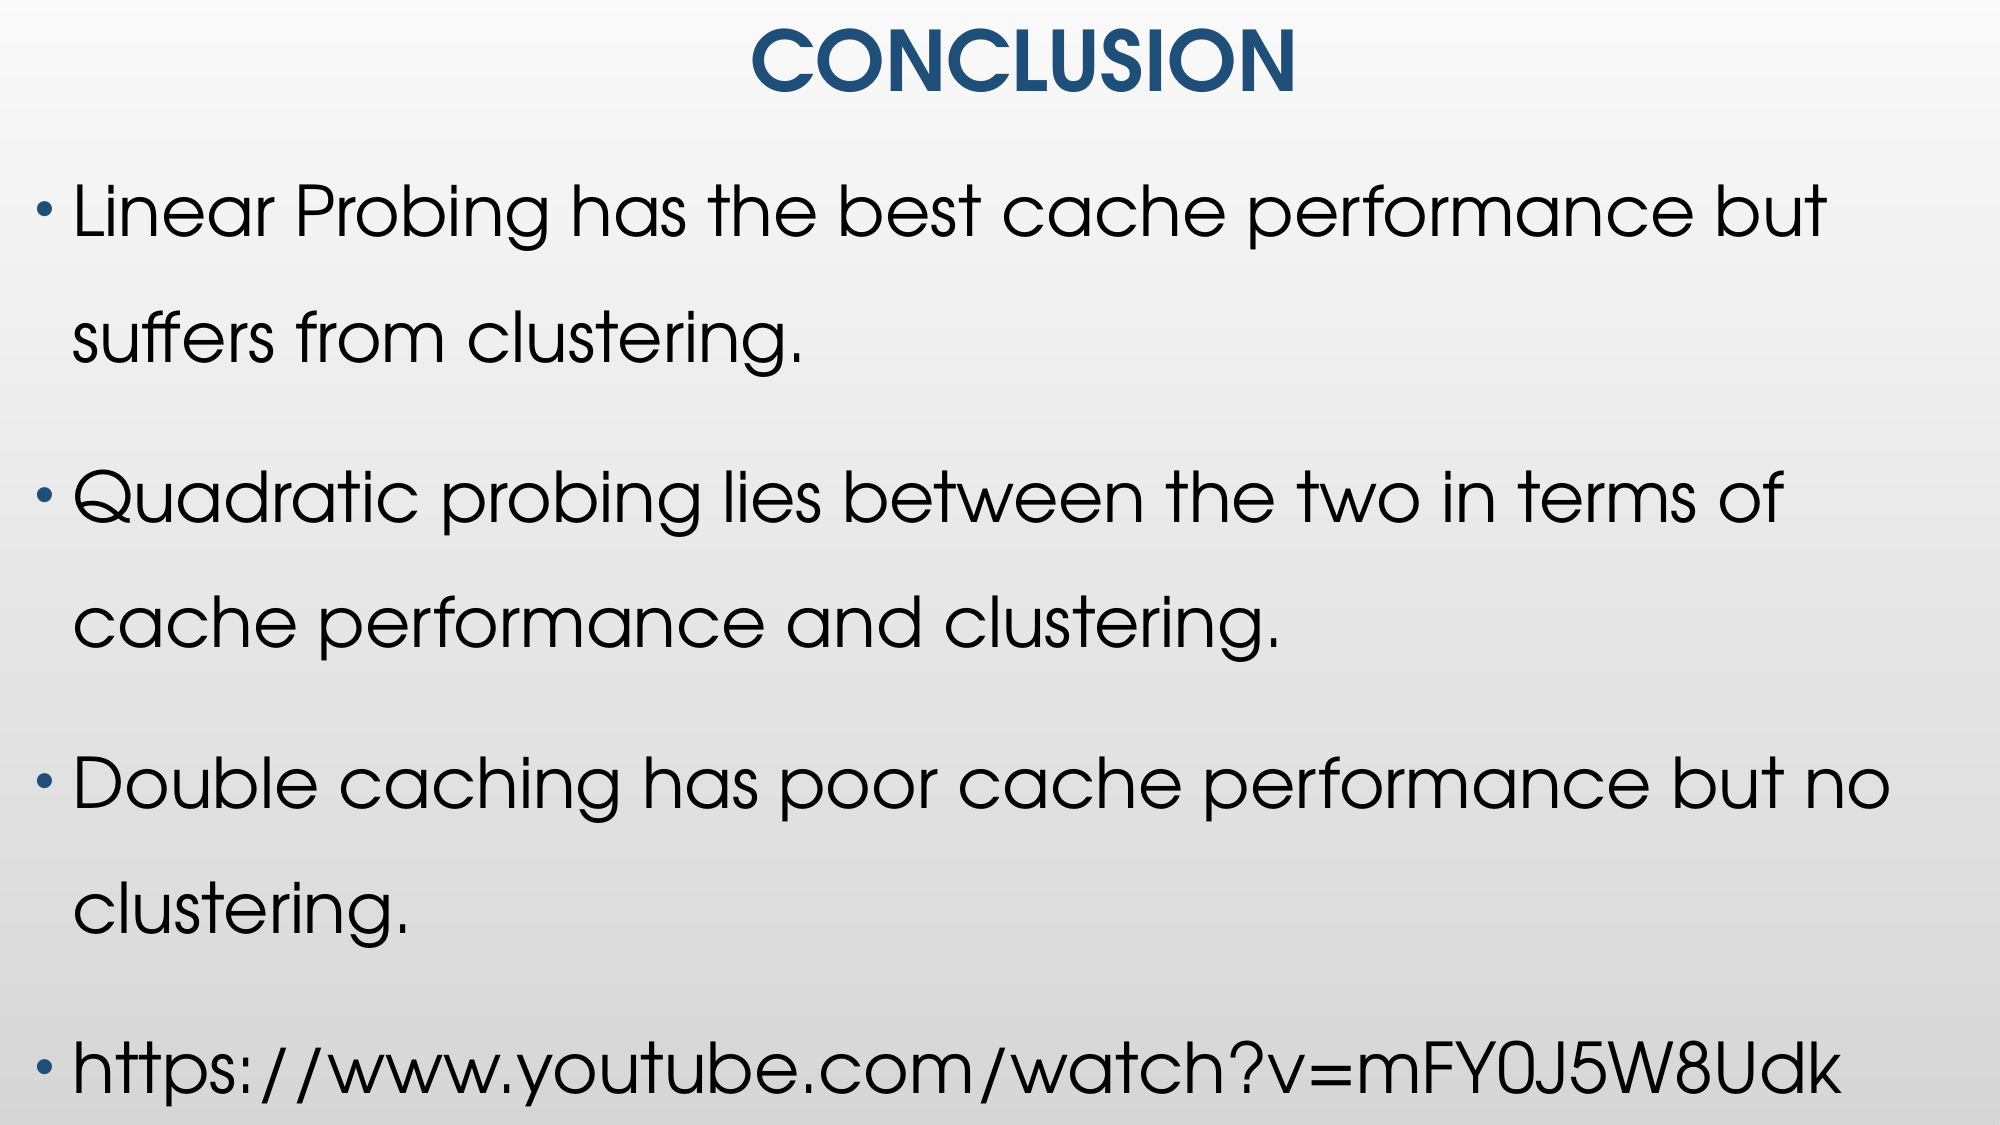

# conclusion
Linear Probing has the best cache performance but suffers from clustering.
Quadratic probing lies between the two in terms of cache performance and clustering.
Double caching has poor cache performance but no clustering.
https://www.youtube.com/watch?v=mFY0J5W8Udk